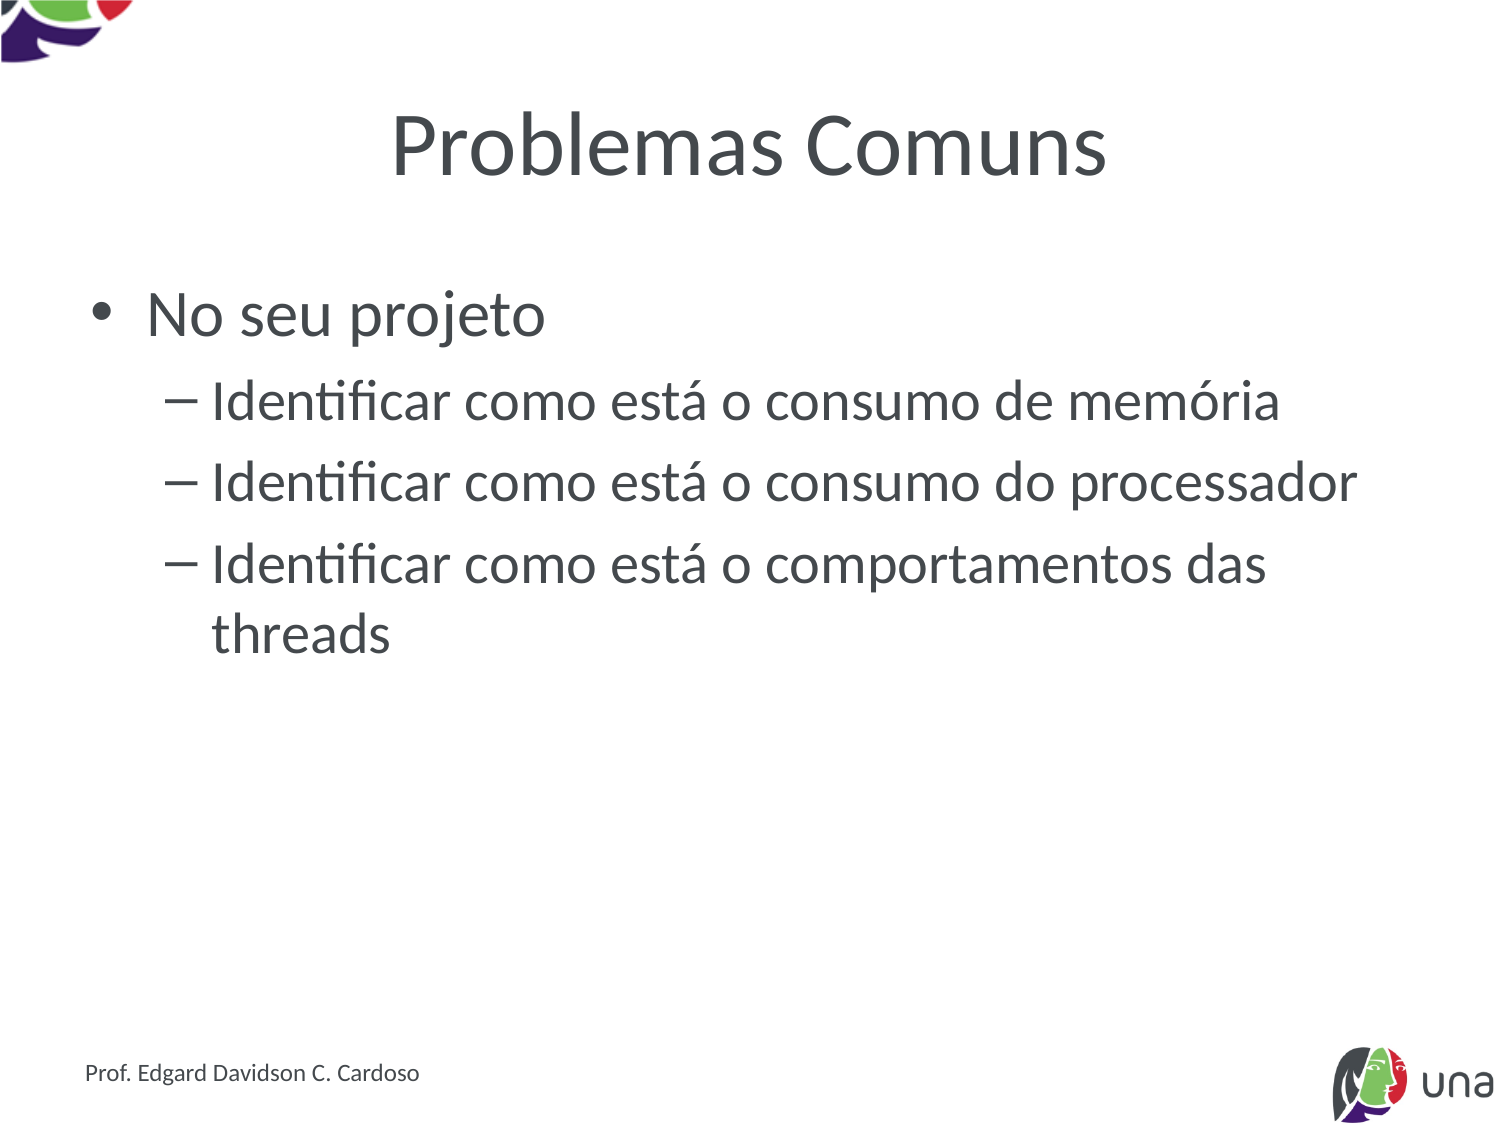

# Problemas Comuns
No seu projeto
Identificar como está o consumo de memória
Identificar como está o consumo do processador
Identificar como está o comportamentos das threads